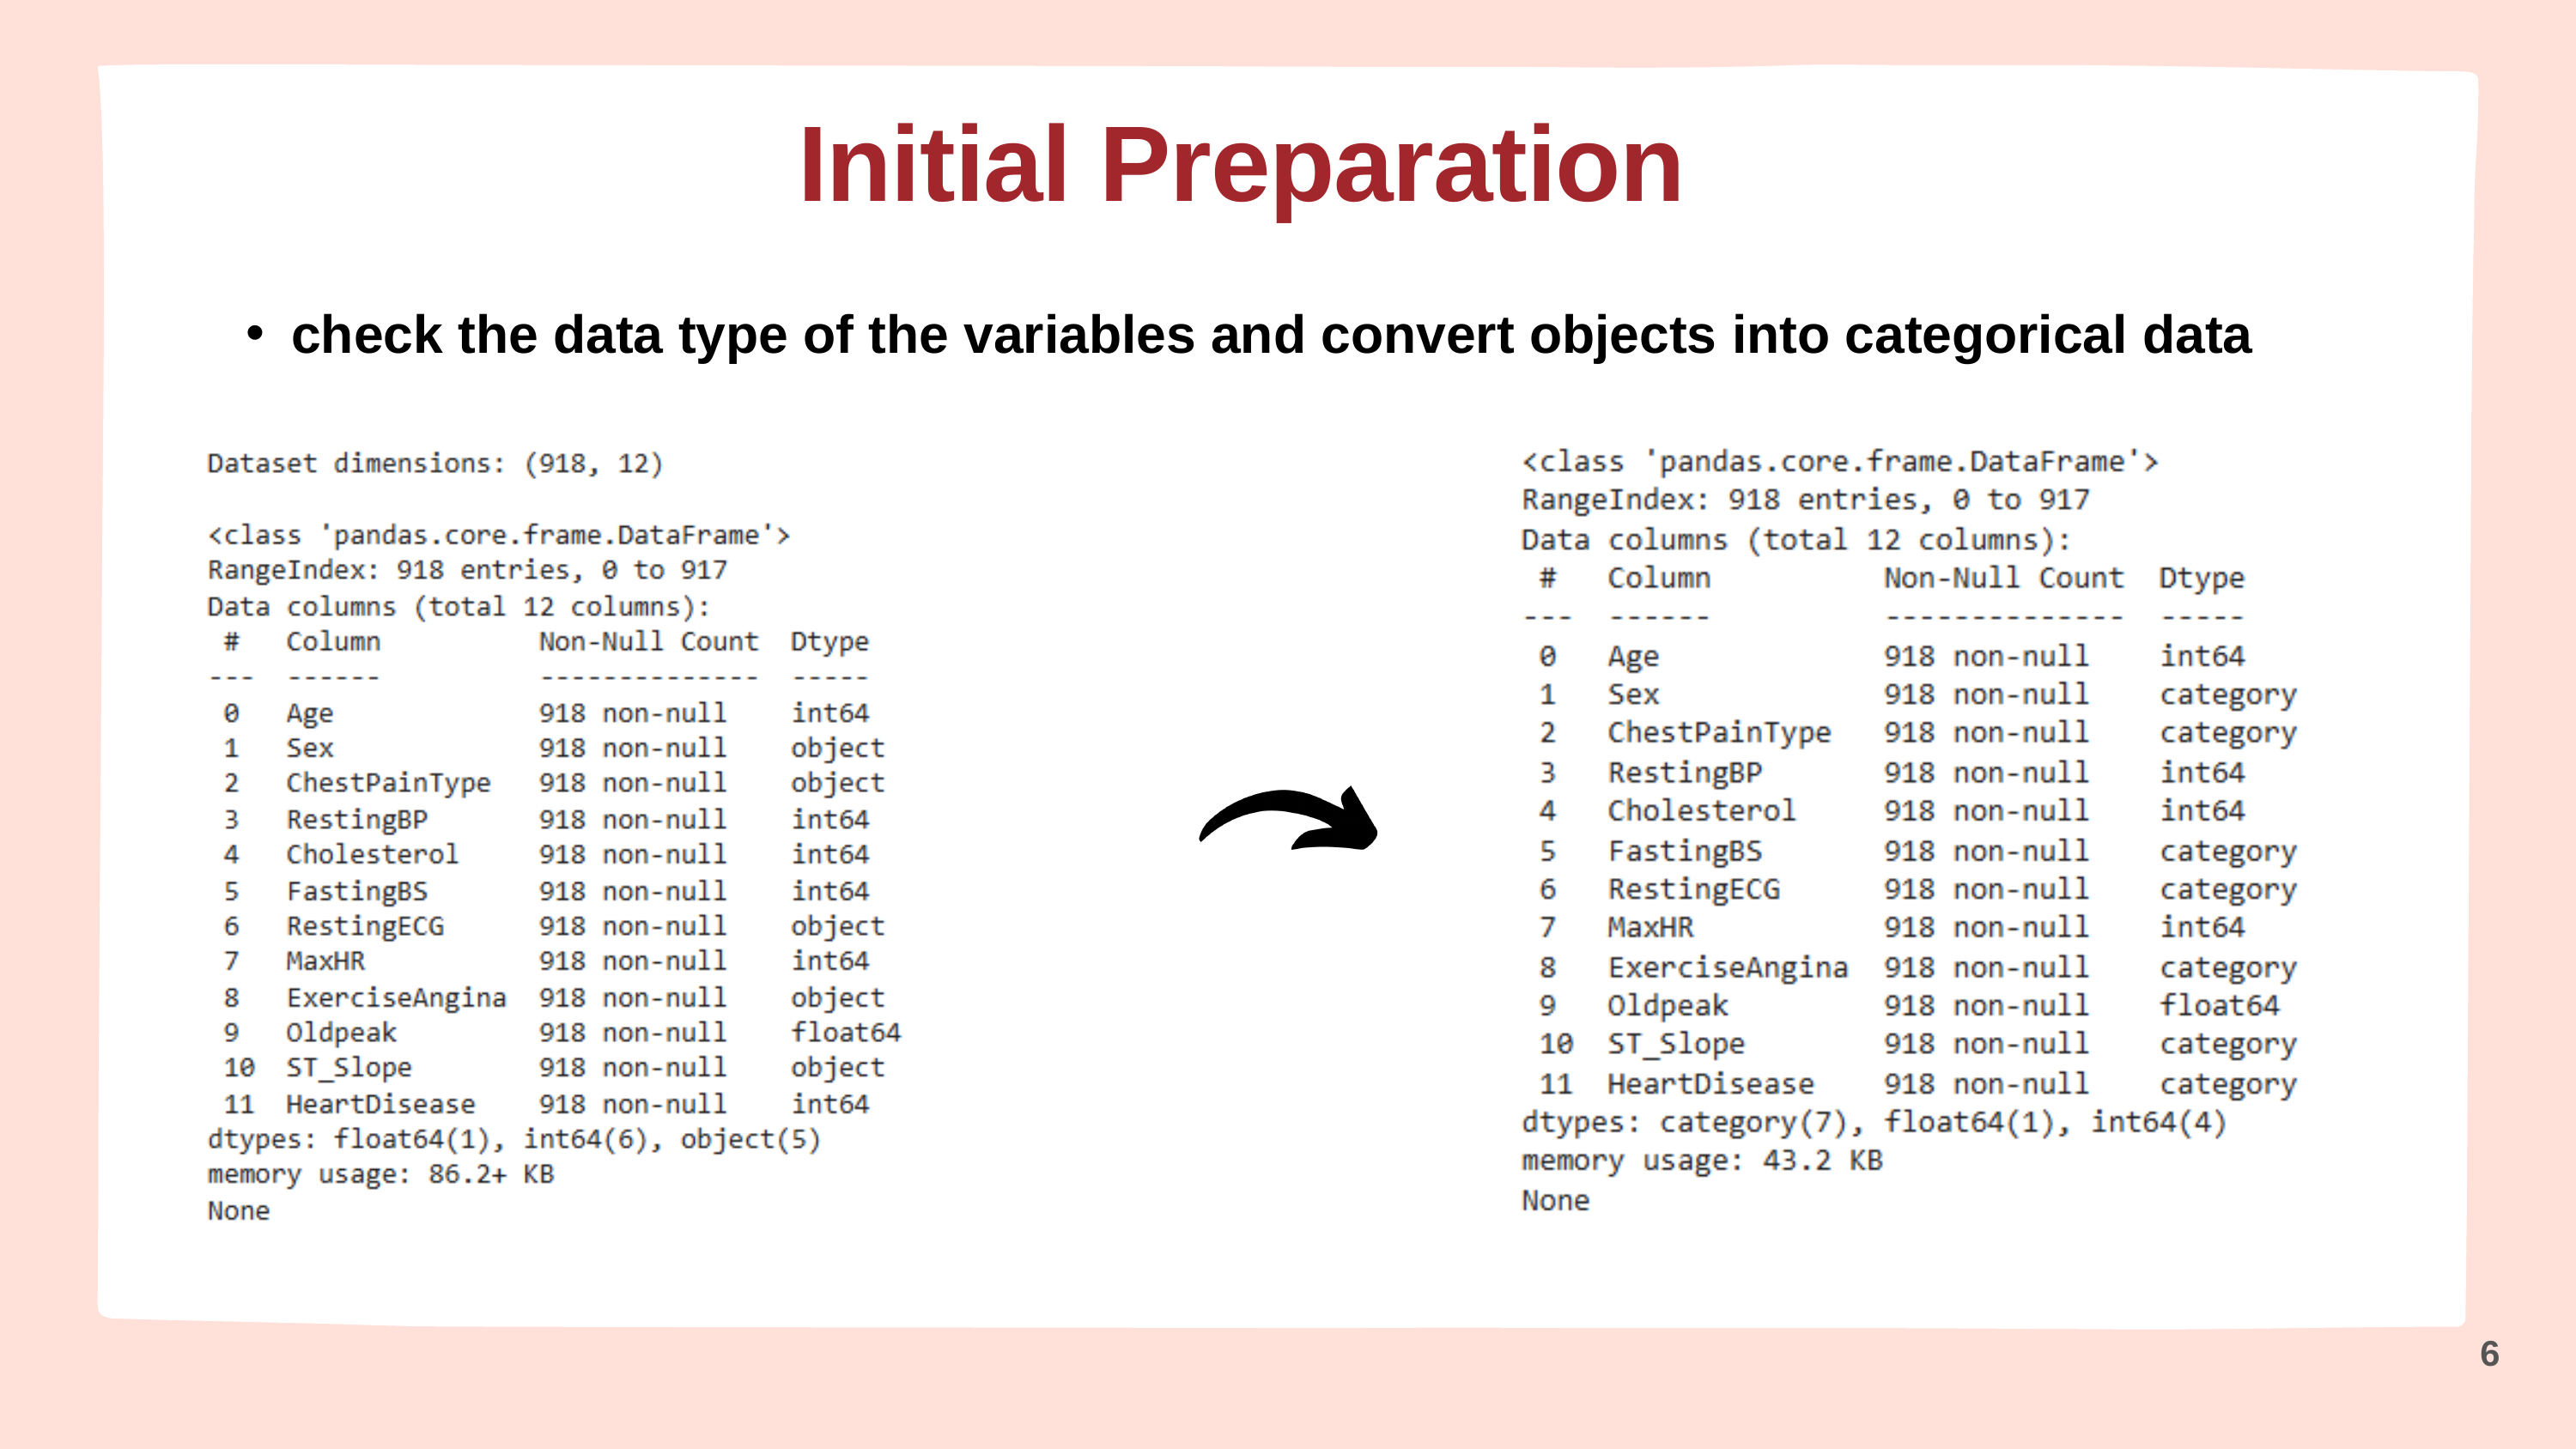

Initial Preparation

check the data type of the variables and convert objects into categorical data

6